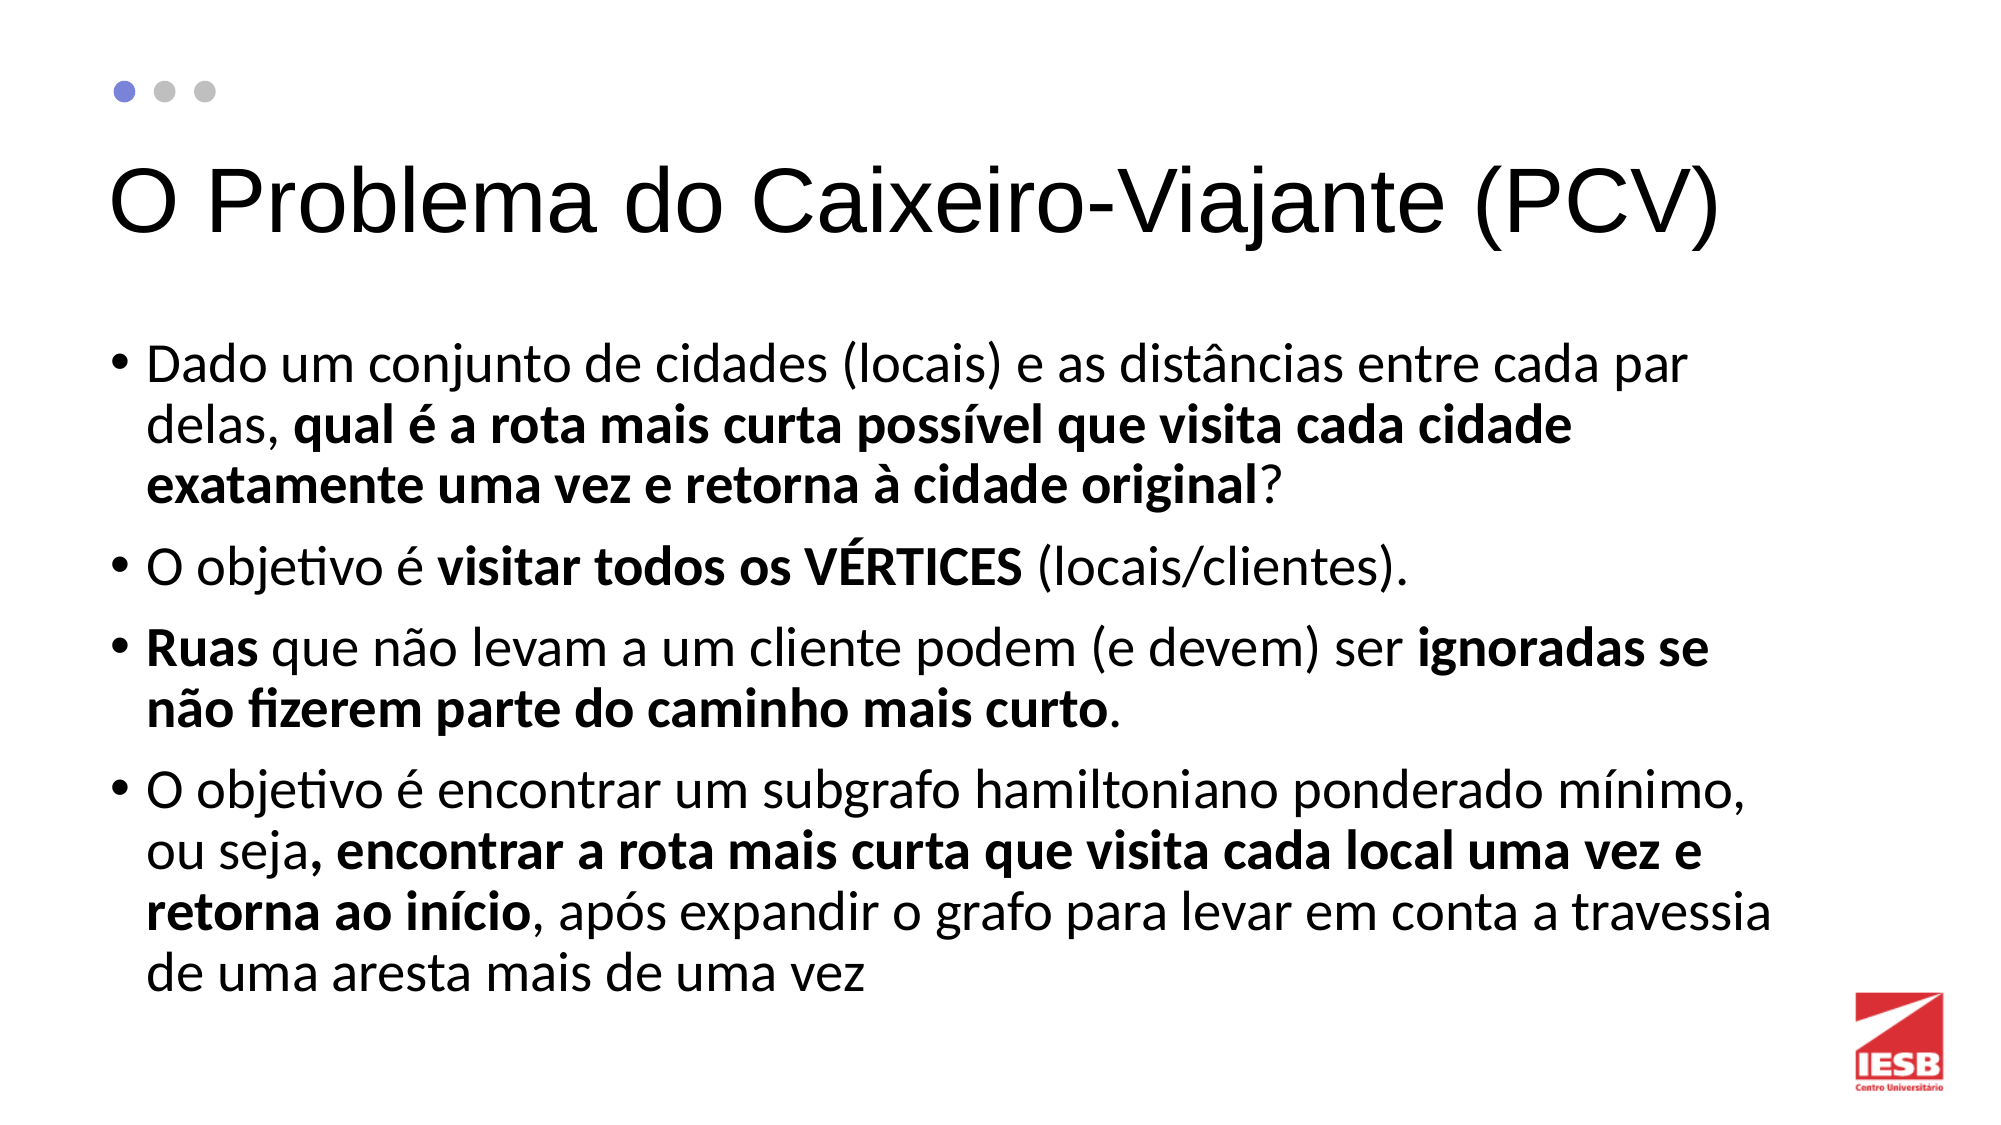

# O Problema do Caixeiro-Viajante (PCV)
Dado um conjunto de cidades (locais) e as distâncias entre cada par delas, qual é a rota mais curta possível que visita cada cidade exatamente uma vez e retorna à cidade original?
O objetivo é visitar todos os VÉRTICES (locais/clientes).
Ruas que não levam a um cliente podem (e devem) ser ignoradas se não fizerem parte do caminho mais curto.
O objetivo é encontrar um subgrafo hamiltoniano ponderado mínimo, ou seja, encontrar a rota mais curta que visita cada local uma vez e retorna ao início, após expandir o grafo para levar em conta a travessia de uma aresta mais de uma vez